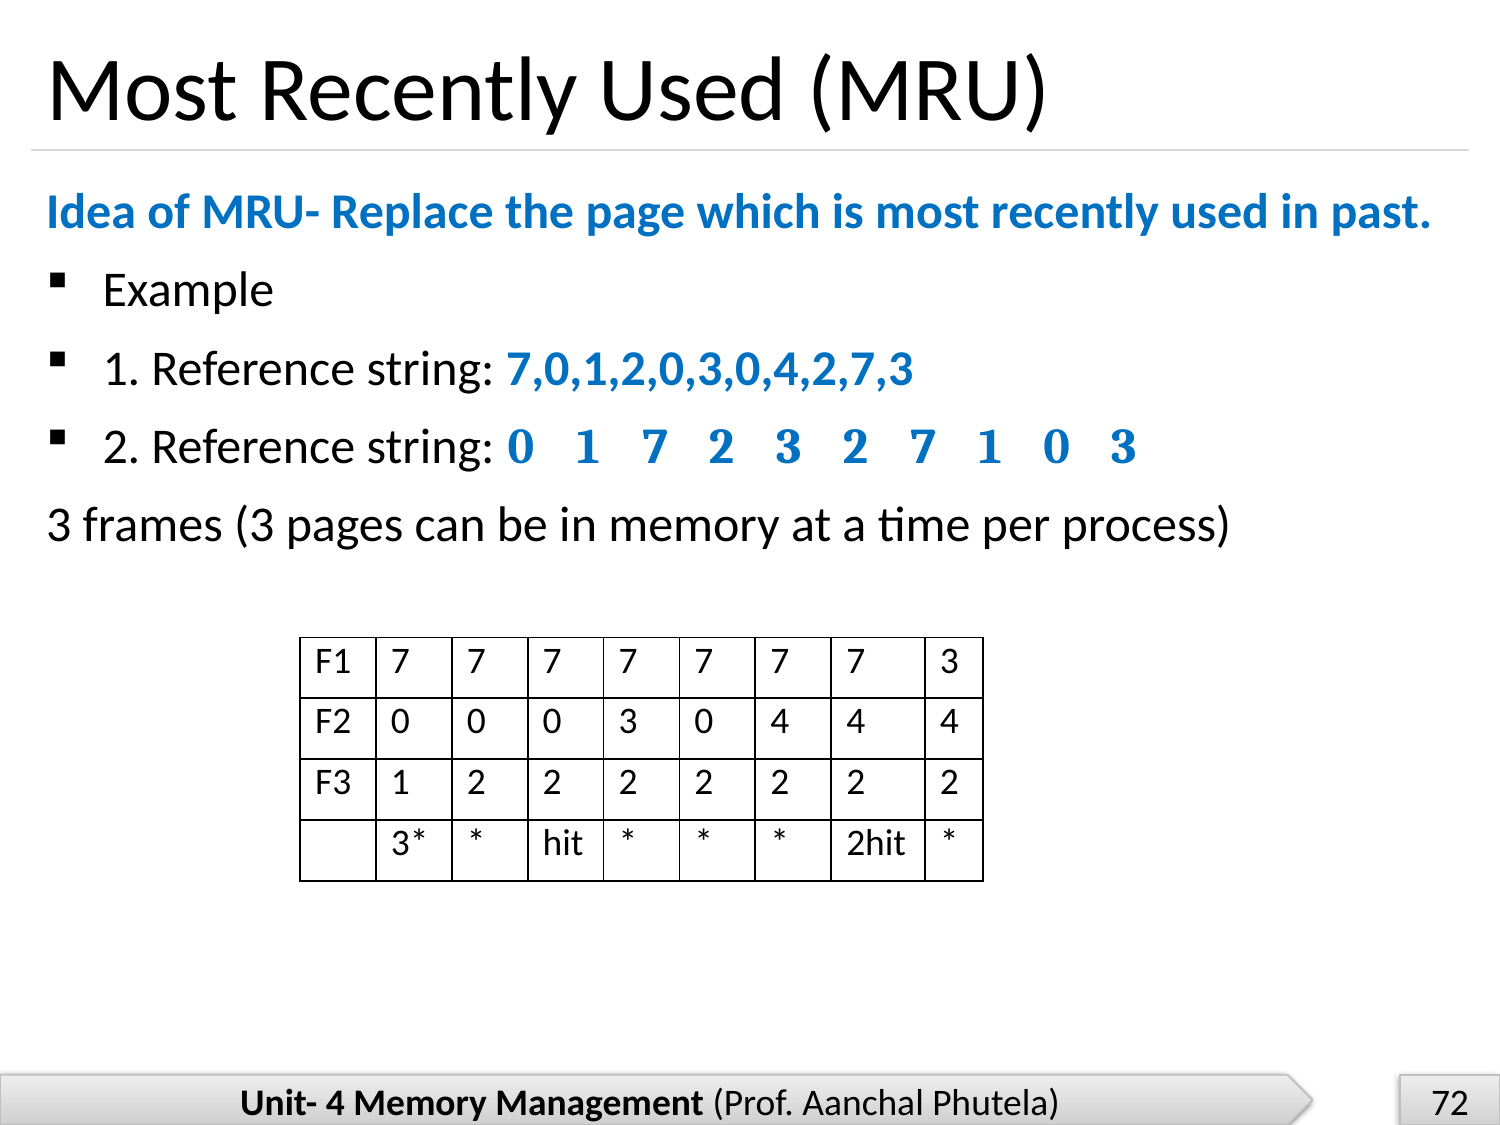

# Most Recently Used (MRU)
Idea of MRU- Replace the page which is most recently used in past.
Example
1. Reference string: 7,0,1,2,0,3,0,4,2,7,3
2. Reference string: 0172327103
3 frames (3 pages can be in memory at a time per process)

| F1 | 7 | 7 | 7 | 7 | 7 | 7 | 7 | 3 |
| --- | --- | --- | --- | --- | --- | --- | --- | --- |
| F2 | 0 | 0 | 0 | 3 | 0 | 4 | 4 | 4 |
| F3 | 1 | 2 | 2 | 2 | 2 | 2 | 2 | 2 |
|  | 3\* | \* | hit | \* | \* | \* | 2hit | \* |